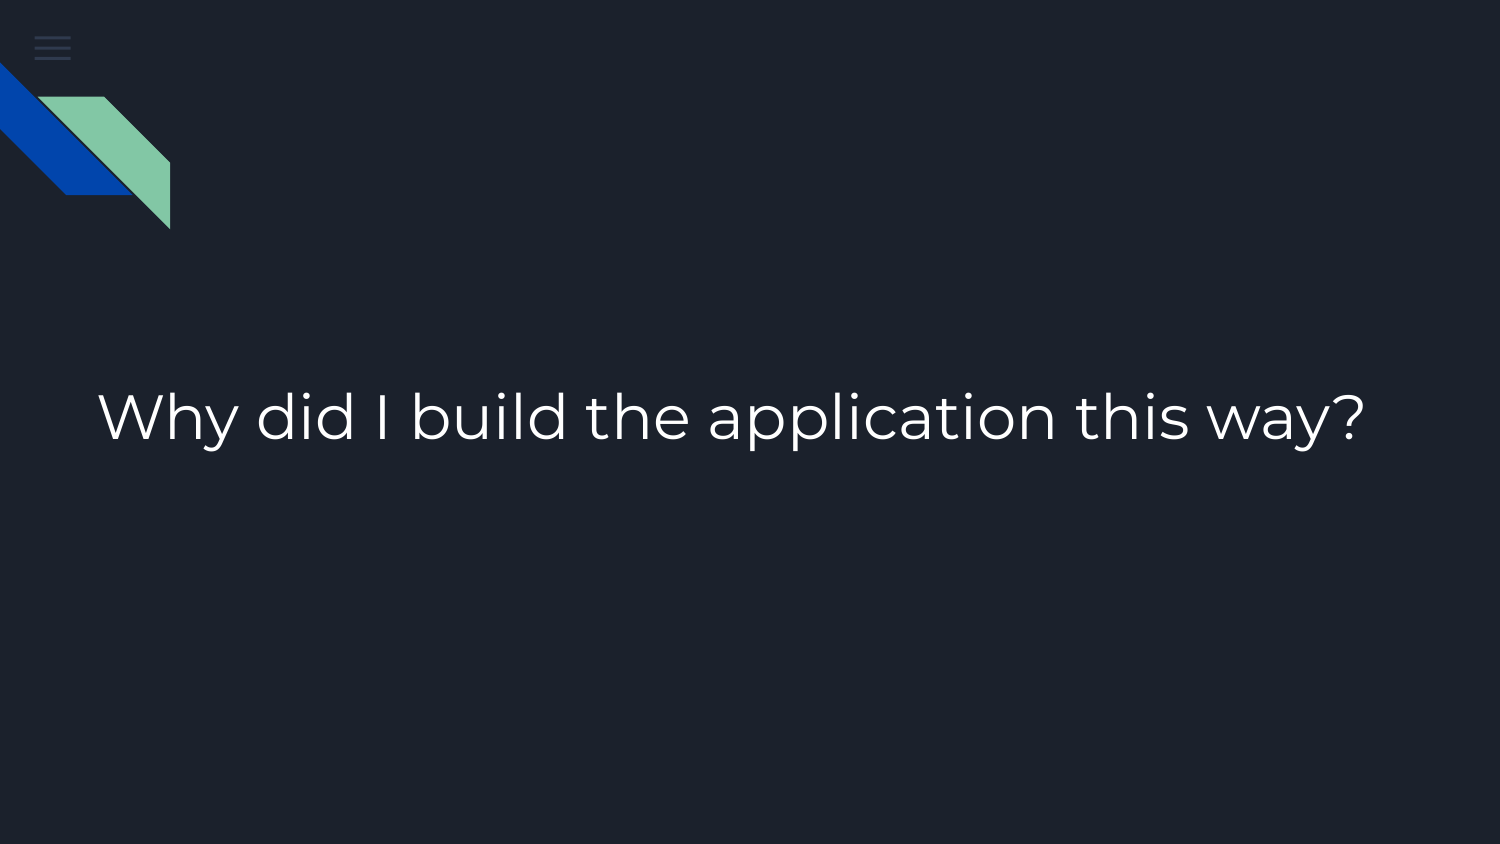

# Why did I build the application this way?